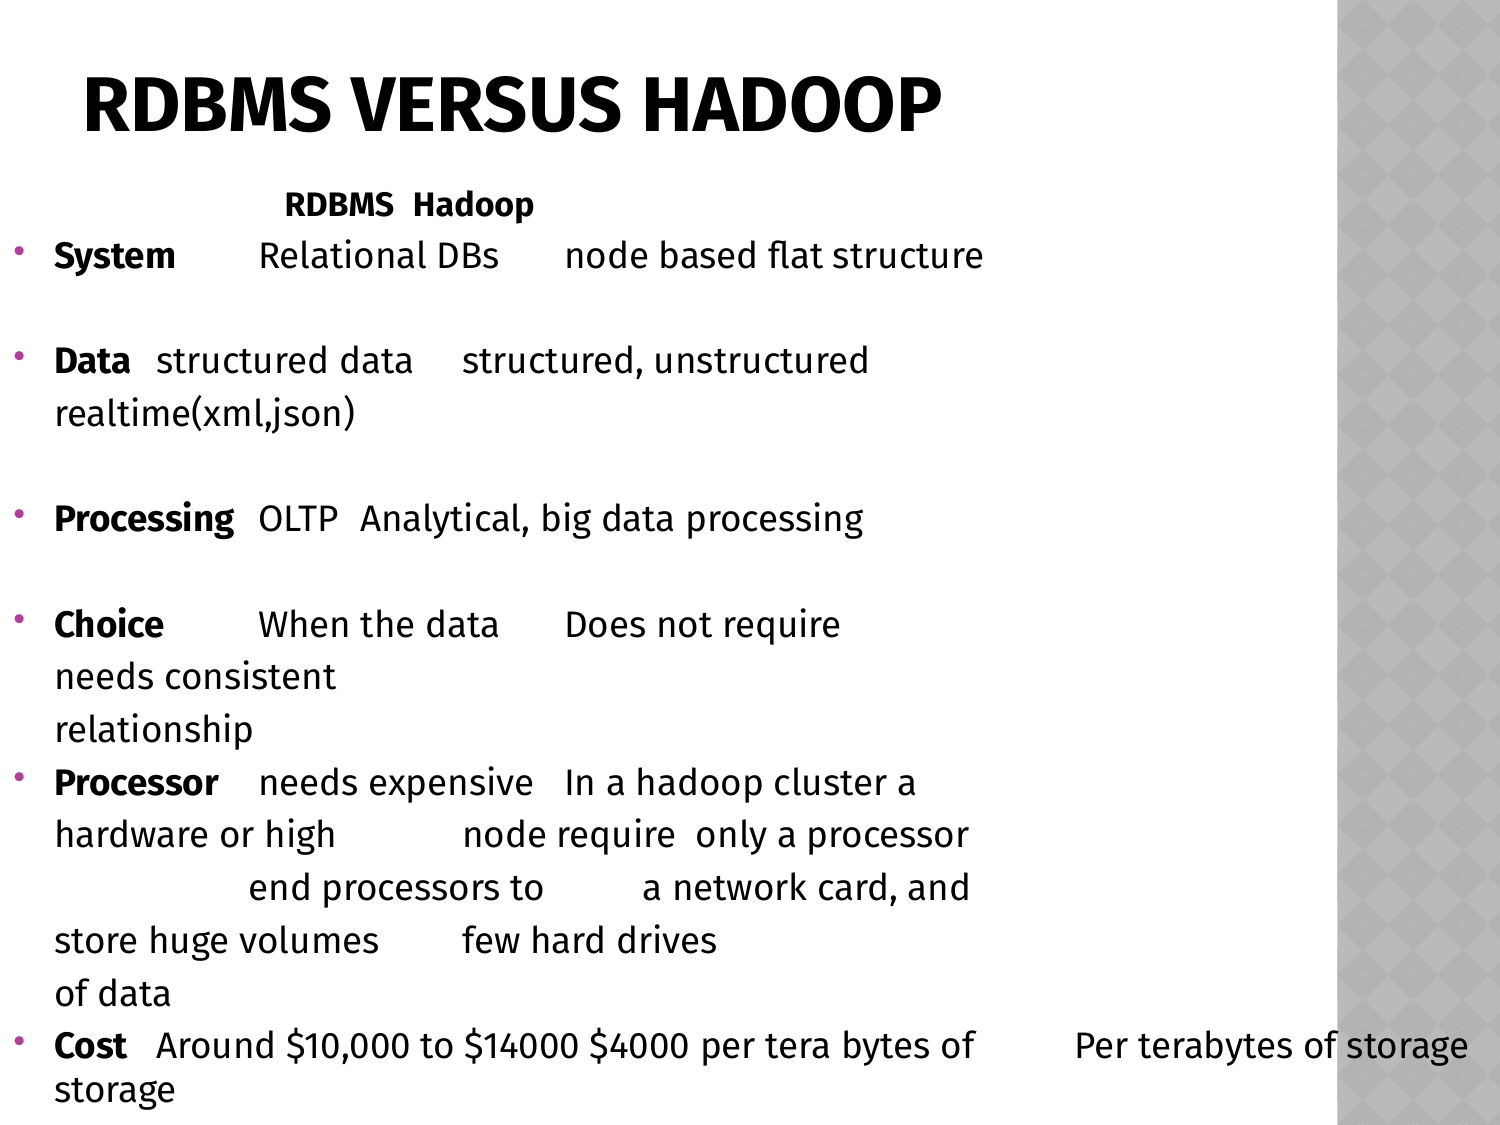

# RDBMS versus Hadoop
RDBMS			Hadoop
System 	Relational DBs		node based flat structure

Data		structured data		structured, unstructured
						realtime(xml,json)

Processing	OLTP			Analytical, big data processing

Choice	When the data 		Does not require
			needs consistent
			relationship
Processor	needs expensive 	In a hadoop cluster a
			hardware or high         	node require  only a processor
                        end processors to          a network card, and
			store huge volumes 	few hard drives
			of data
Cost		Around $10,000 to $14000 $4000 per tera bytes of 			Per terabytes of storage 	storage